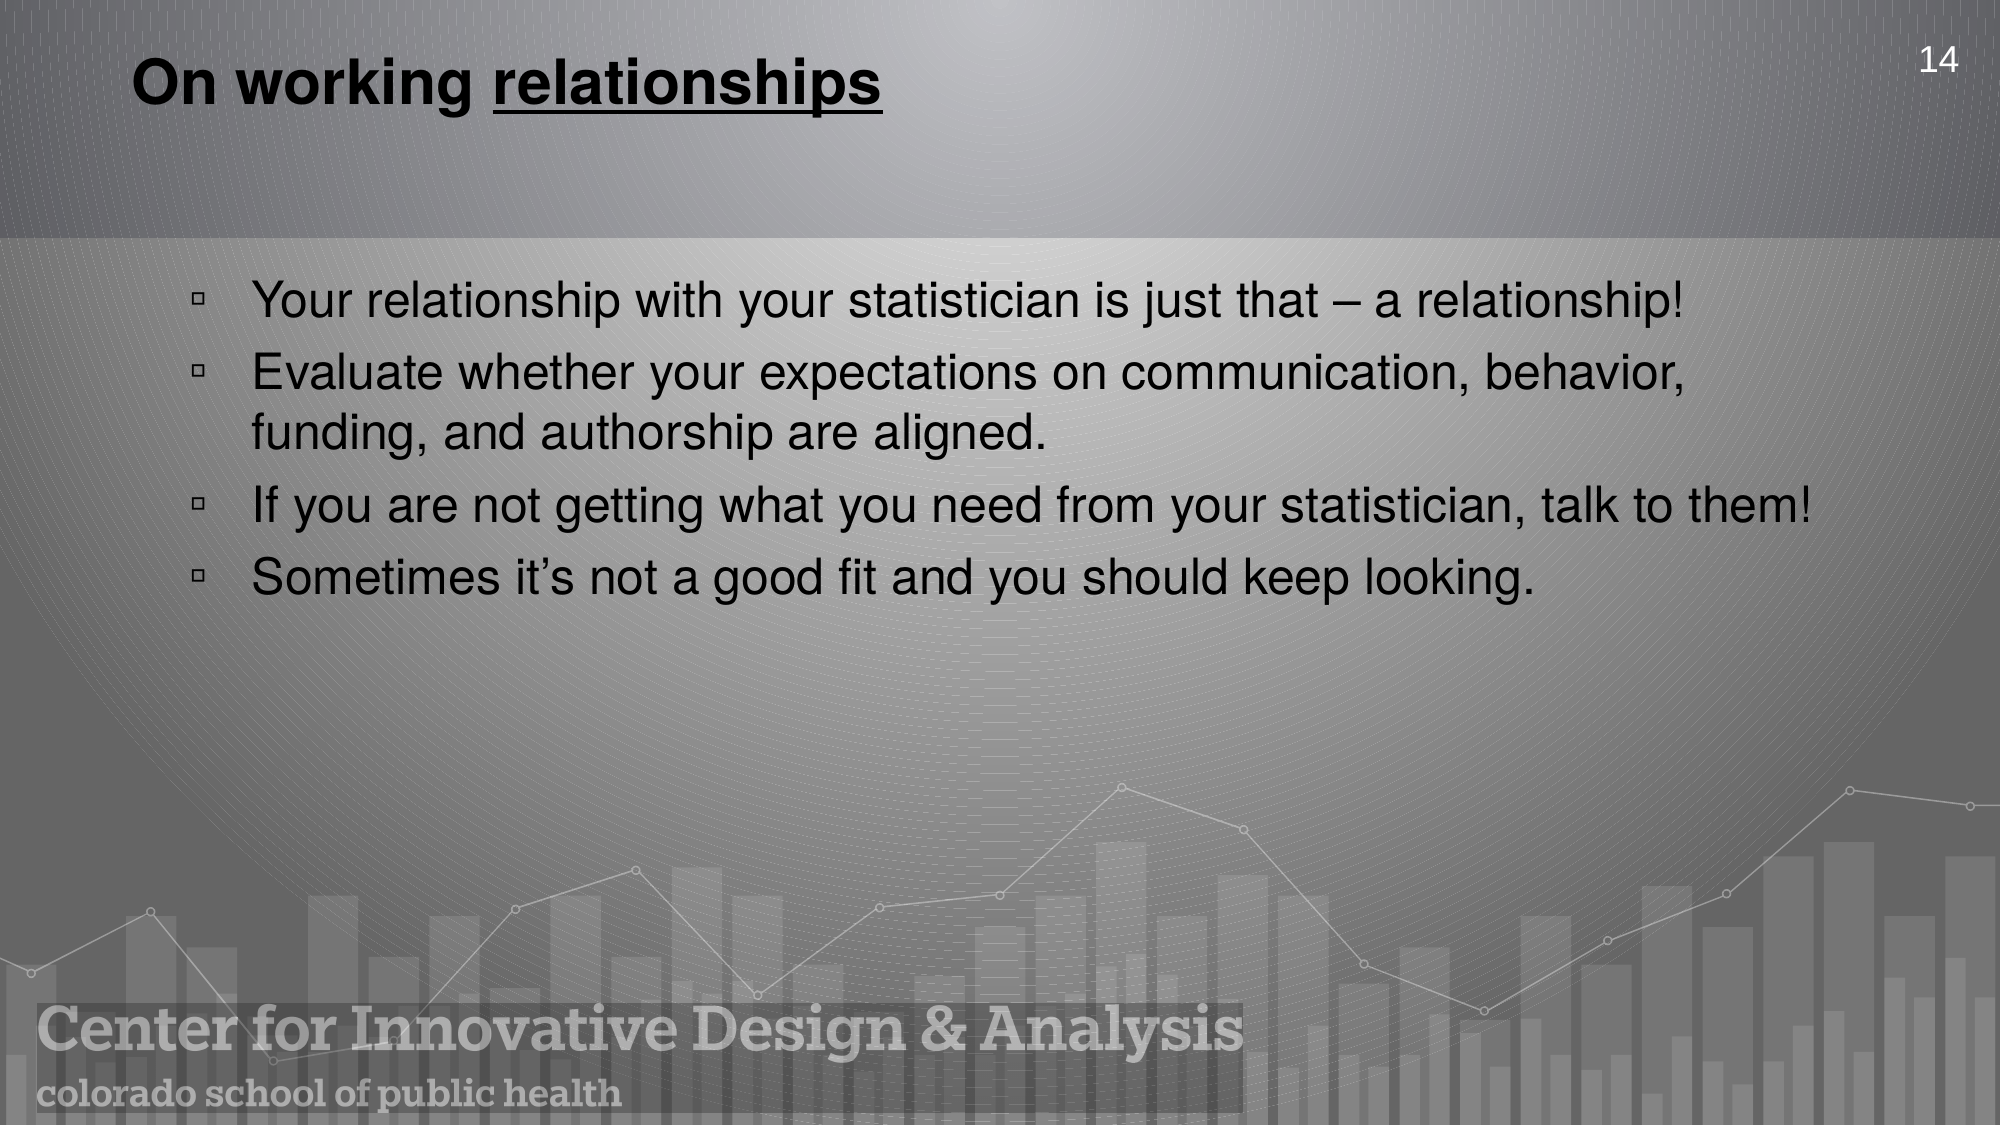

14
# On working relationships
Your relationship with your statistician is just that – a relationship!
Evaluate whether your expectations on communication, behavior, funding, and authorship are aligned.
If you are not getting what you need from your statistician, talk to them!
Sometimes it’s not a good fit and you should keep looking.